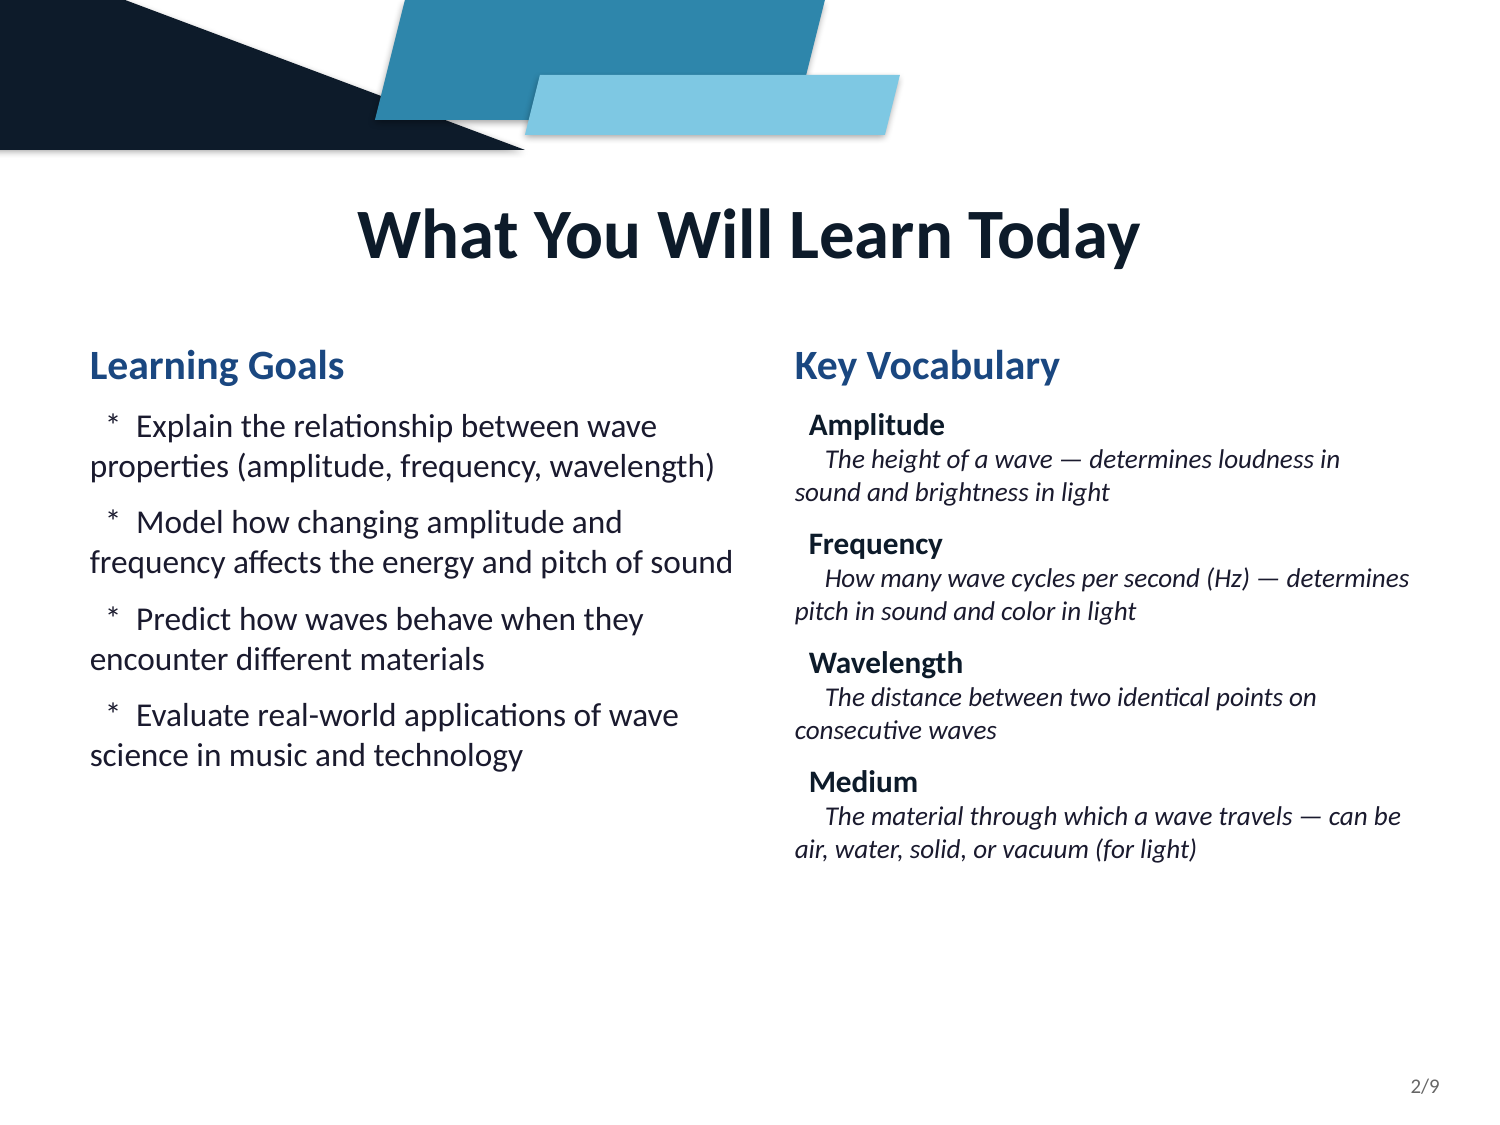

What You Will Learn Today
Learning Goals
  *  Explain the relationship between wave properties (amplitude, frequency, wavelength)
  *  Model how changing amplitude and frequency affects the energy and pitch of sound
  *  Predict how waves behave when they encounter different materials
  *  Evaluate real-world applications of wave science in music and technology
Key Vocabulary
  Amplitude
     The height of a wave — determines loudness in sound and brightness in light
  Frequency
     How many wave cycles per second (Hz) — determines pitch in sound and color in light
  Wavelength
     The distance between two identical points on consecutive waves
  Medium
     The material through which a wave travels — can be air, water, solid, or vacuum (for light)
2/9